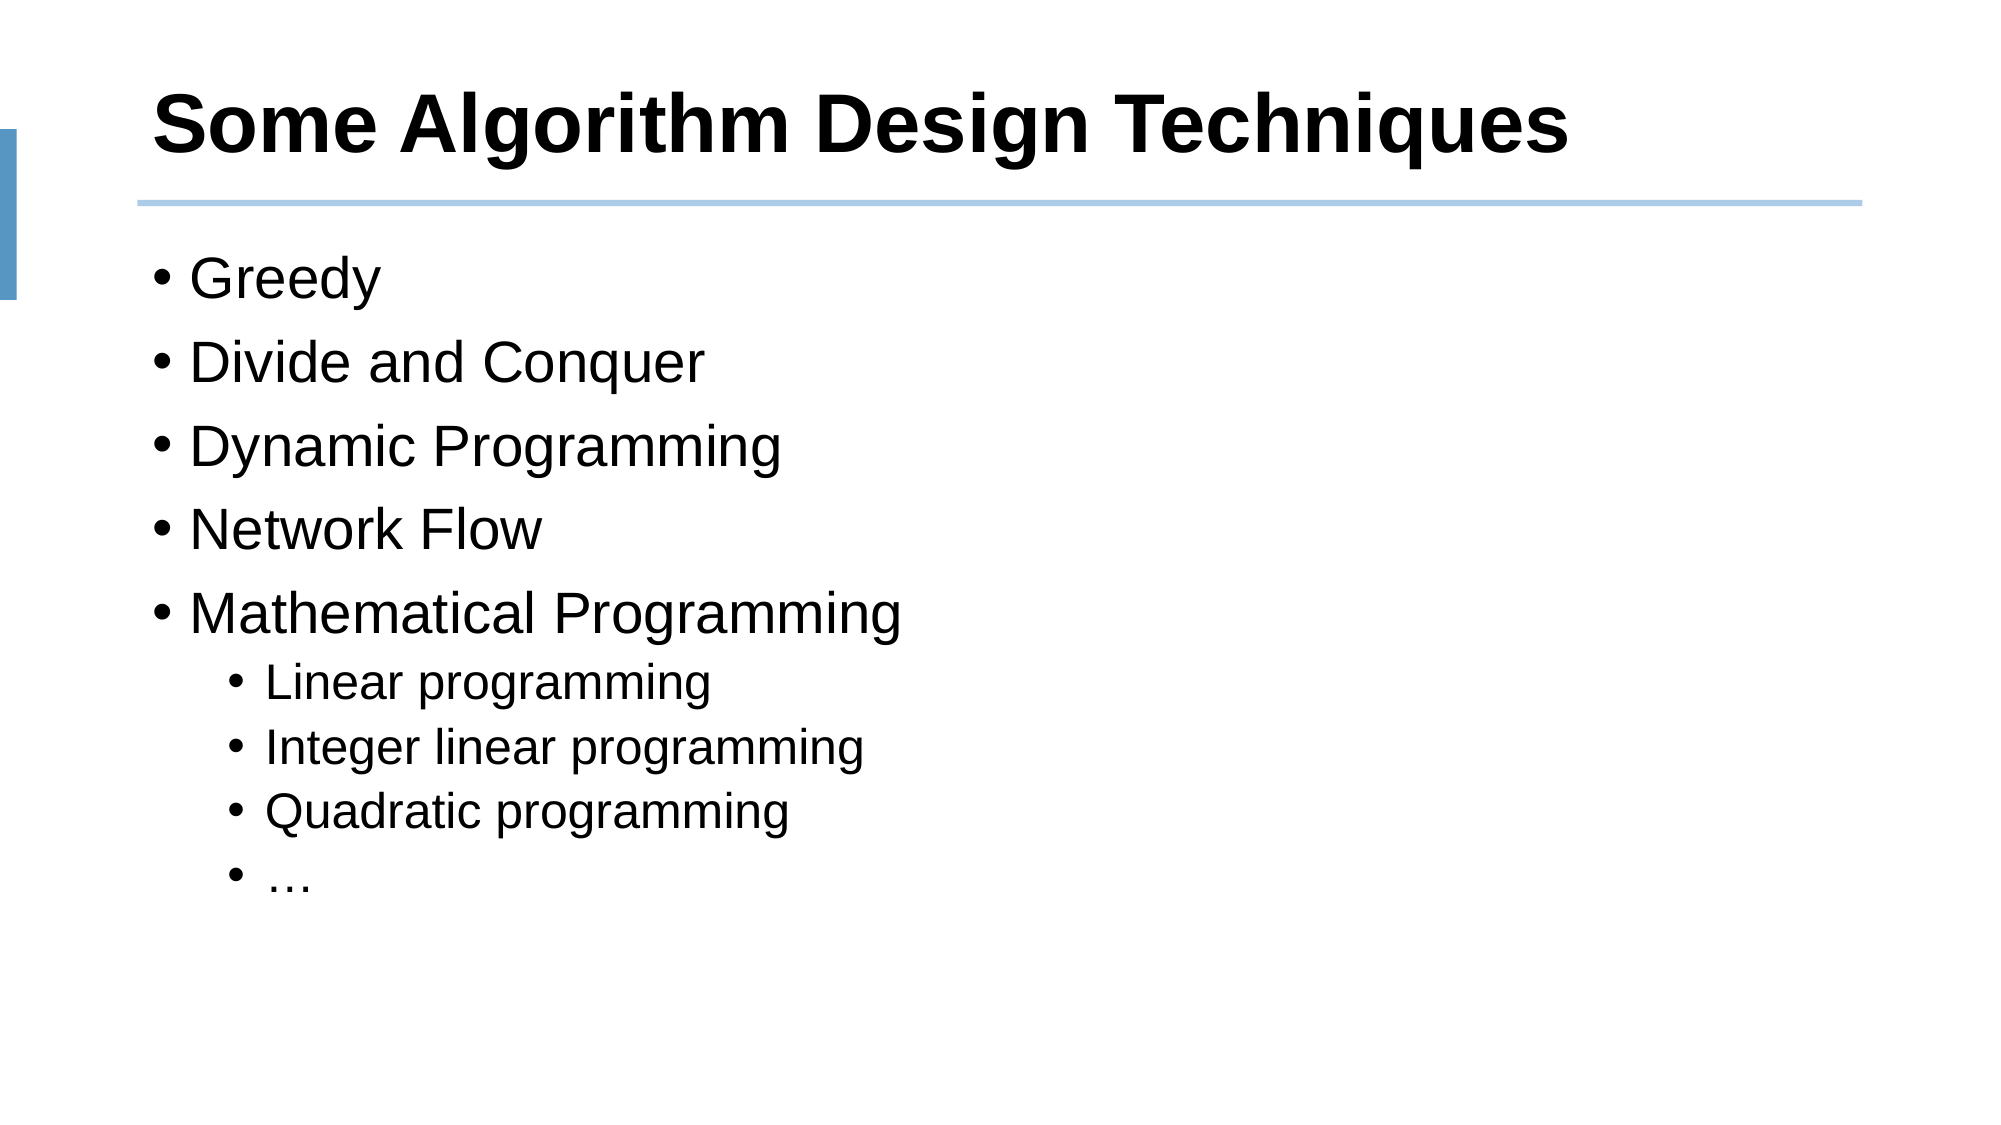

# Some Algorithm Design Techniques
Greedy
Divide and Conquer
Dynamic Programming
Network Flow
Mathematical Programming
Linear programming
Integer linear programming
Quadratic programming
…